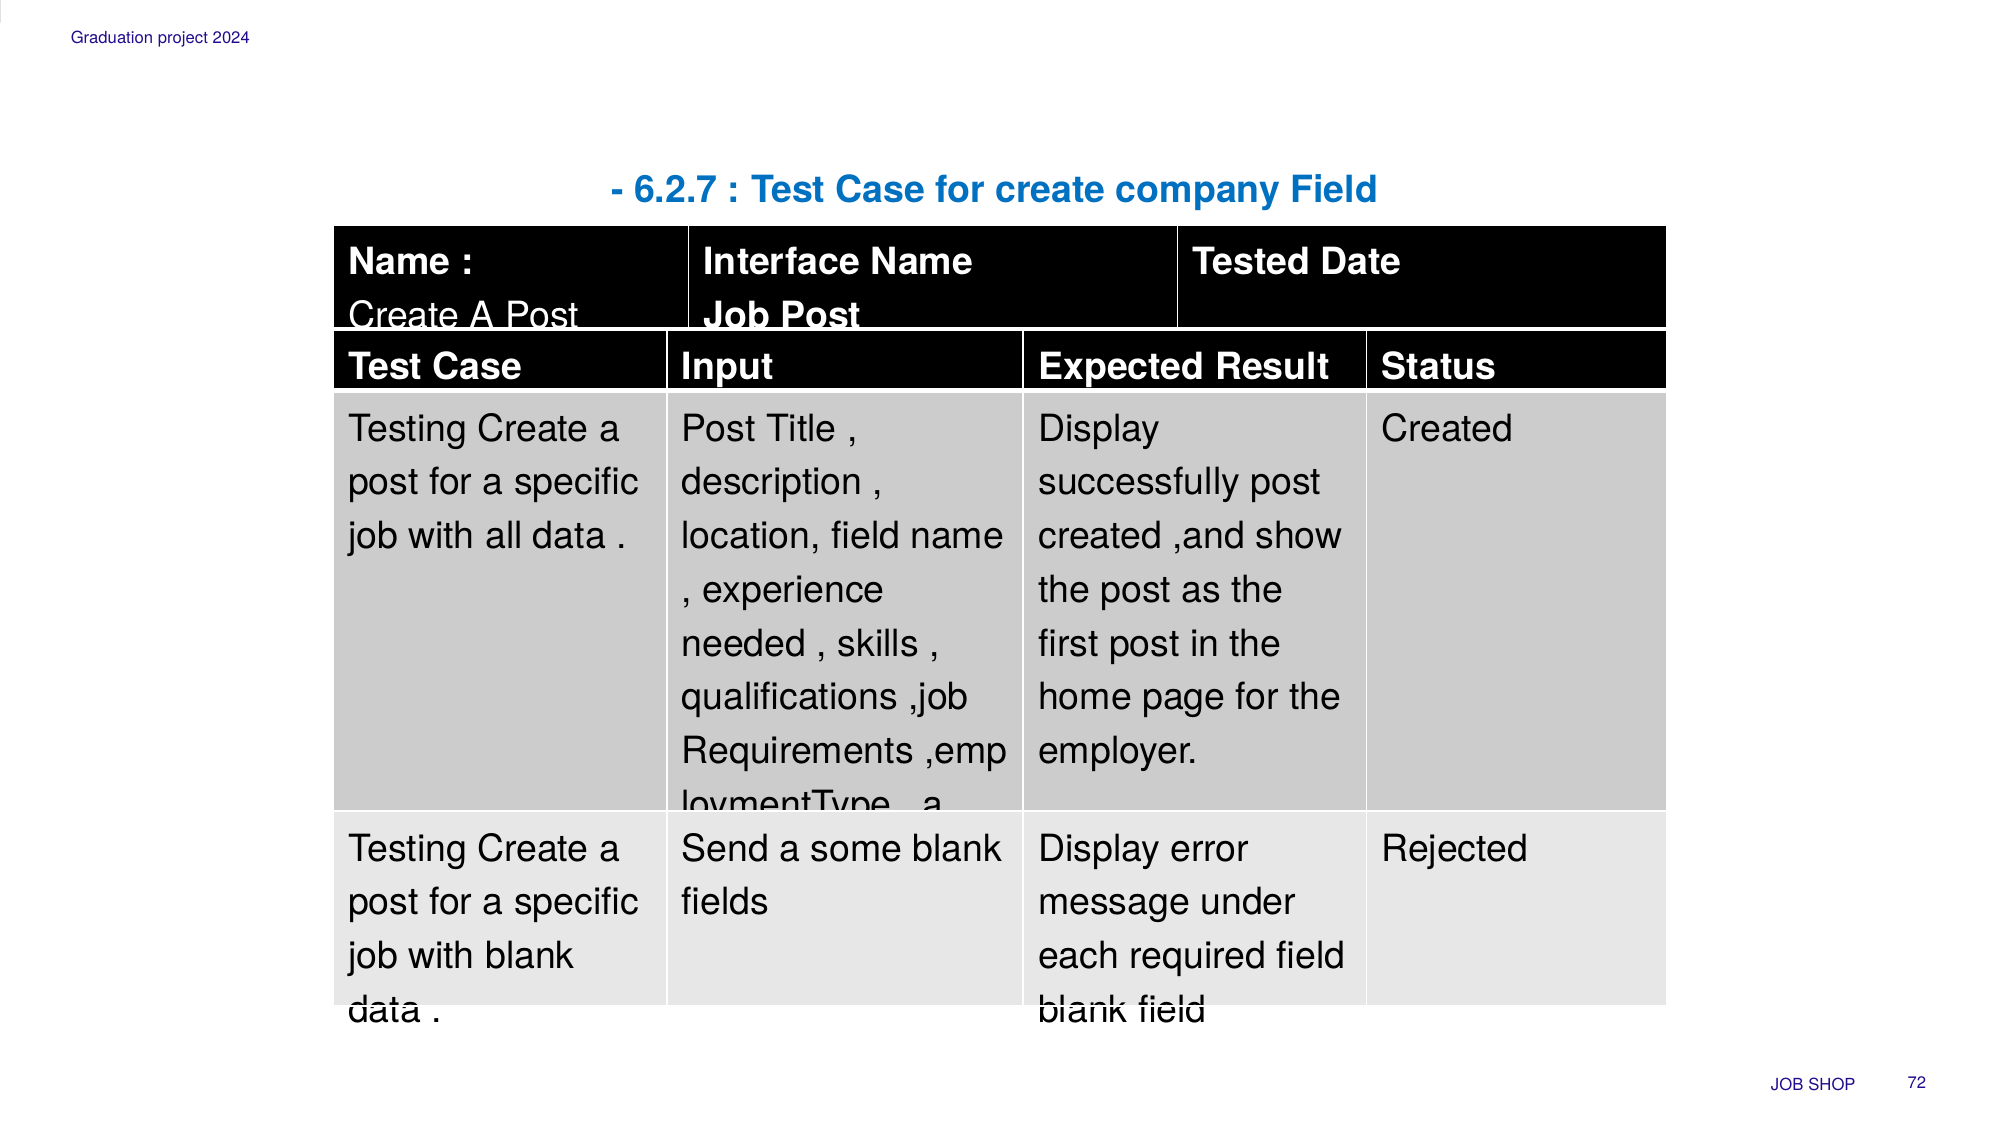

Graduation project 2024
- 6.2.7 : Test Case for create company Field
| Name : Create A Post | Interface Name Job Post | Tested Date |
| --- | --- | --- |
| Test Case | Input | Expected Result | Status |
| --- | --- | --- | --- |
| Testing Create a post for a specific job with all data . | Post Title , description , location, field name , experience needed , skills , qualifications ,job Requirements ,employmentType , a descriptive picture. | Display successfully post created ,and show the post as the first post in the home page for the employer. | Created |
| Testing Create a post for a specific job with blank data . | Send a some blank fields | Display error message under each required field blank field | Rejected |
Job SHOP
72